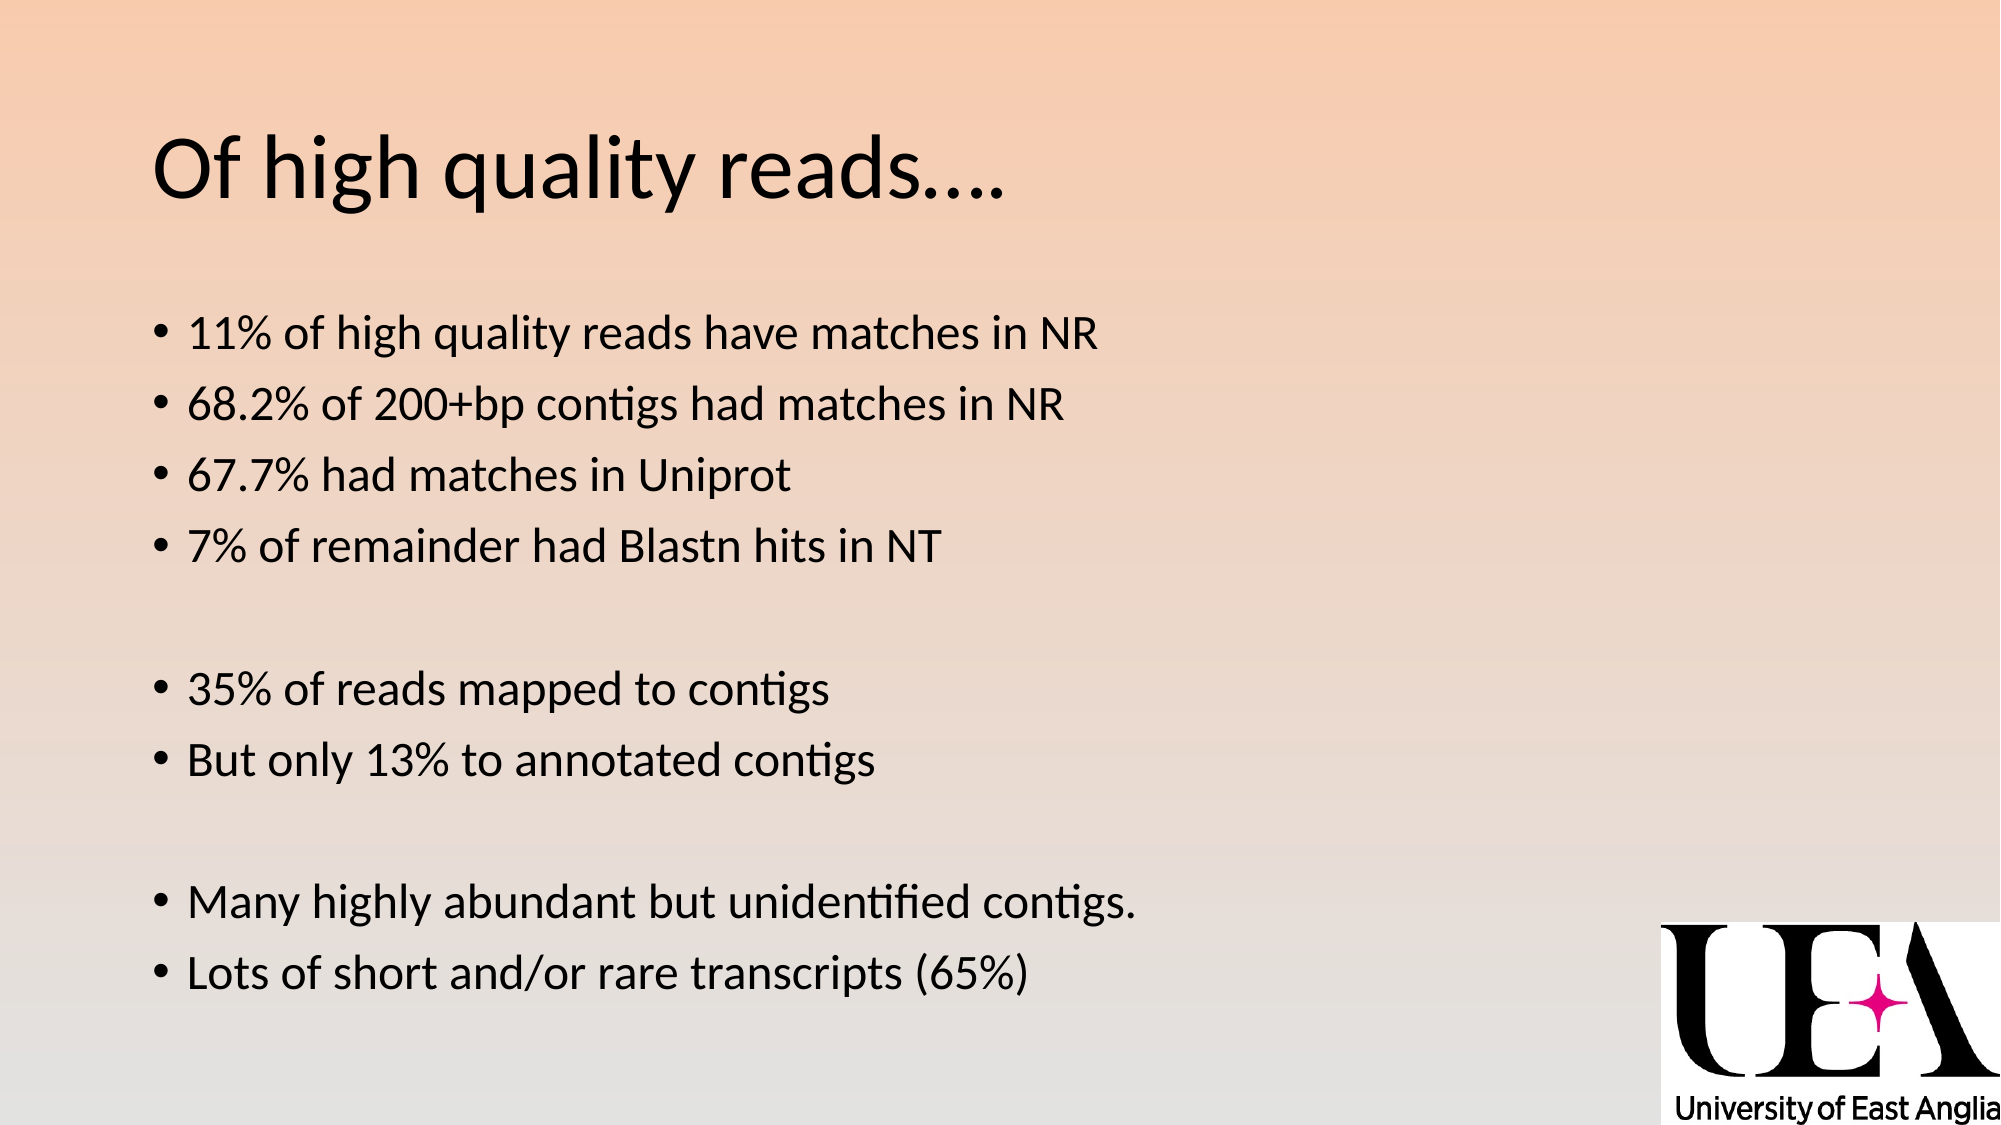

# Of high quality reads….
11% of high quality reads have matches in NR
68.2% of 200+bp contigs had matches in NR
67.7% had matches in Uniprot
7% of remainder had Blastn hits in NT

35% of reads mapped to contigs
But only 13% to annotated contigs

Many highly abundant but unidentified contigs.
Lots of short and/or rare transcripts (65%)